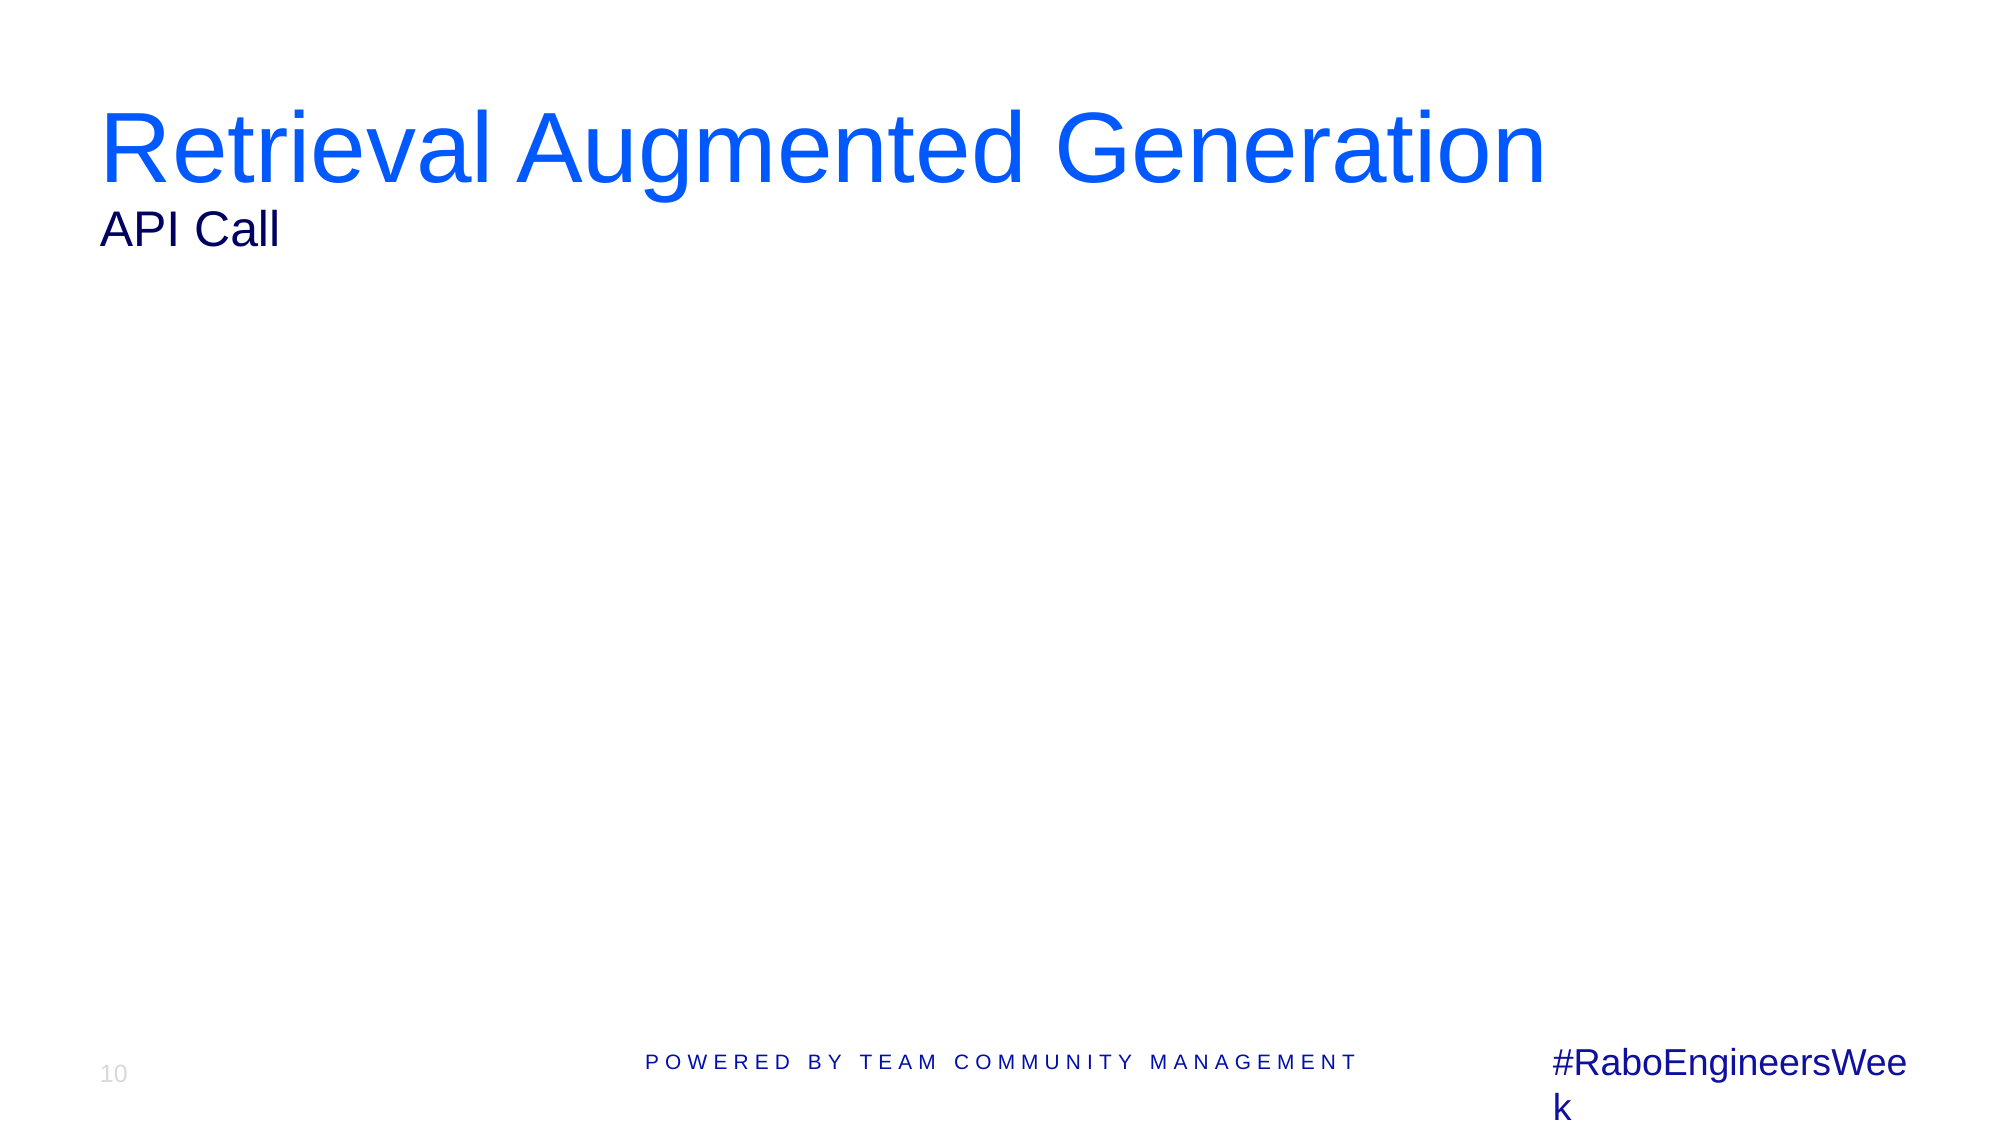

# Retrieval Augmented Generation
API Call

10